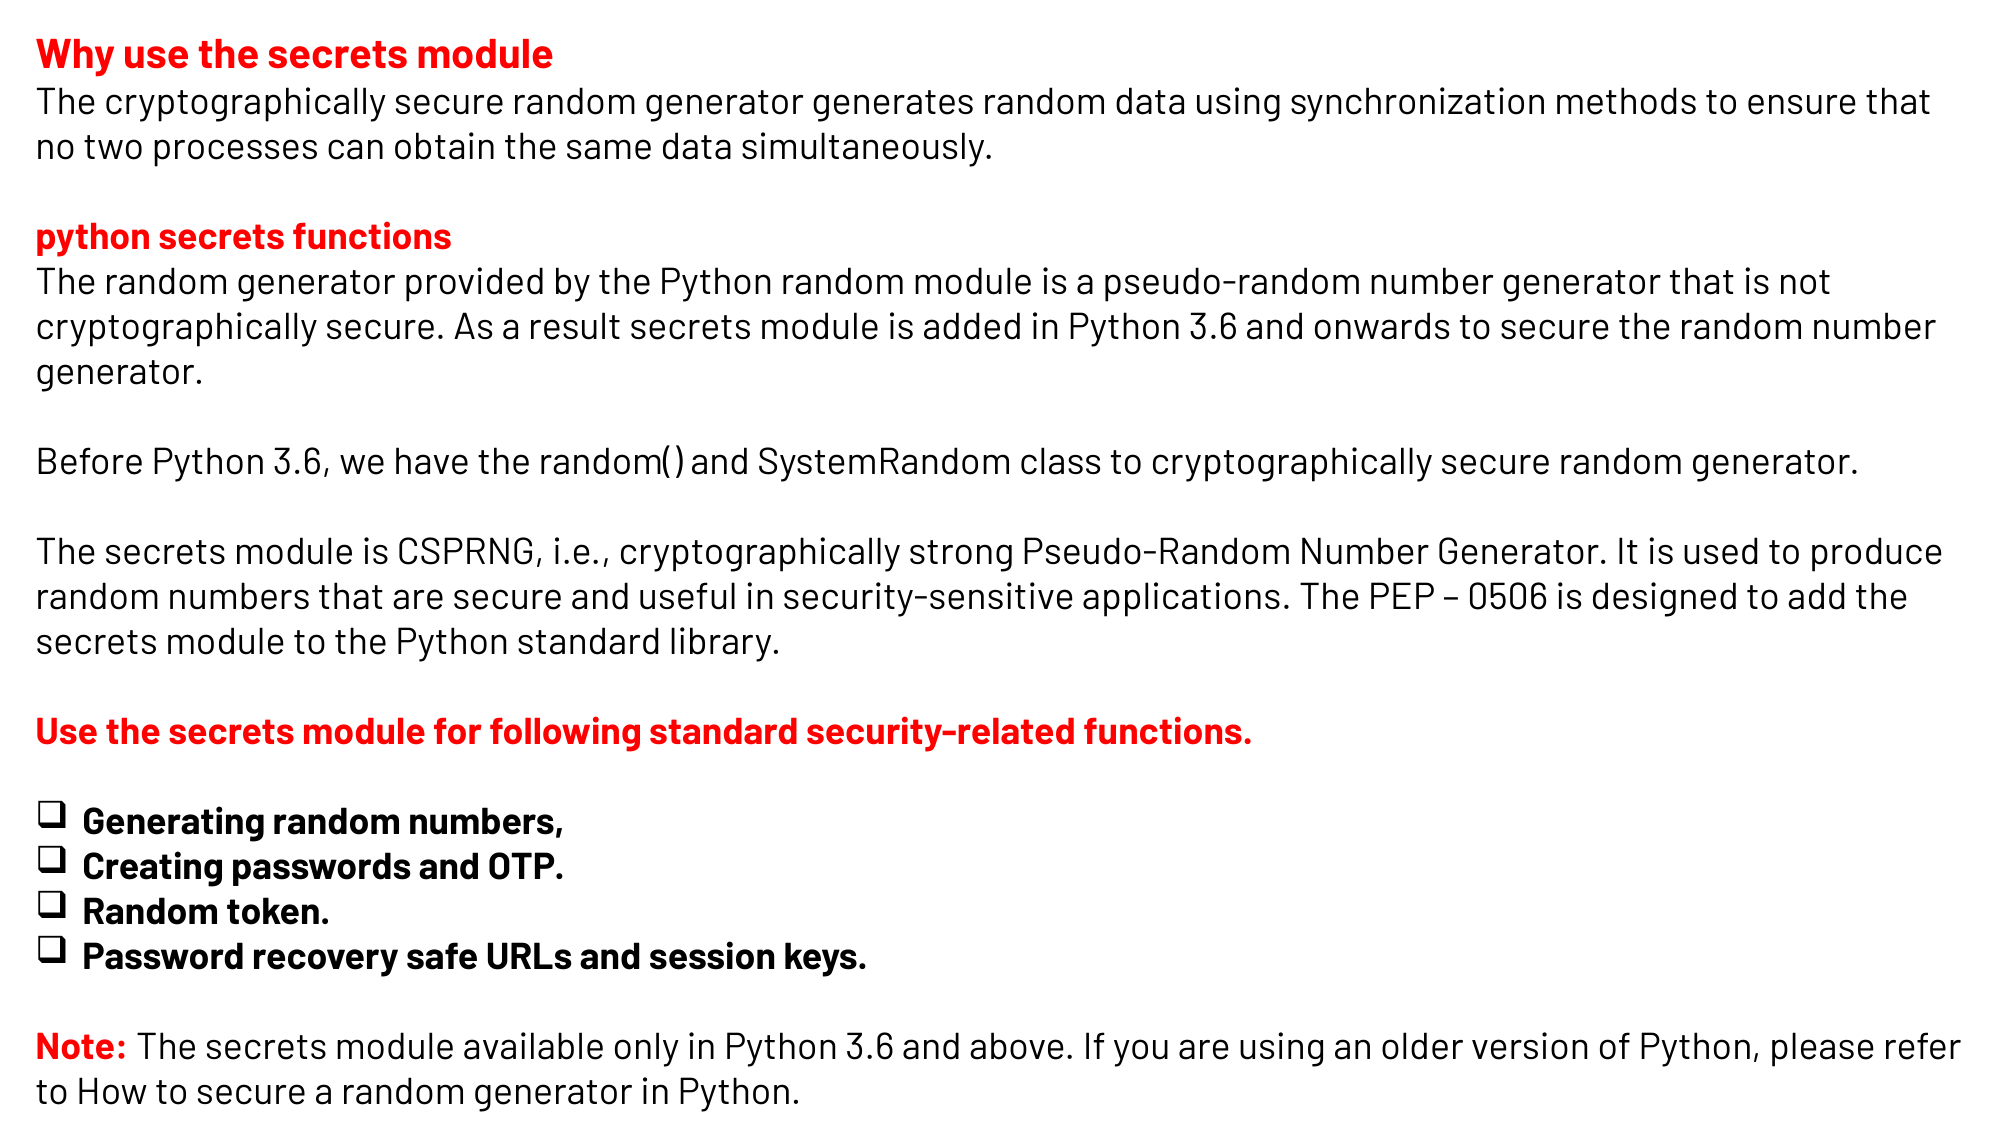

Why use the secrets module
The cryptographically secure random generator generates random data using synchronization methods to ensure that no two processes can obtain the same data simultaneously.

python secrets functions
The random generator provided by the Python random module is a pseudo-random number generator that is not cryptographically secure. As a result secrets module is added in Python 3.6 and onwards to secure the random number generator.

Before Python 3.6, we have the random() and SystemRandom class to cryptographically secure random generator.

The secrets module is CSPRNG, i.e., cryptographically strong Pseudo-Random Number Generator. It is used to produce random numbers that are secure and useful in security-sensitive applications. The PEP – 0506 is designed to add the secrets module to the Python standard library.

Use the secrets module for following standard security-related functions.

Generating random numbers,
Creating passwords and OTP.
Random token.
Password recovery safe URLs and session keys.

Note: The secrets module available only in Python 3.6 and above. If you are using an older version of Python, please refer to How to secure a random generator in Python.